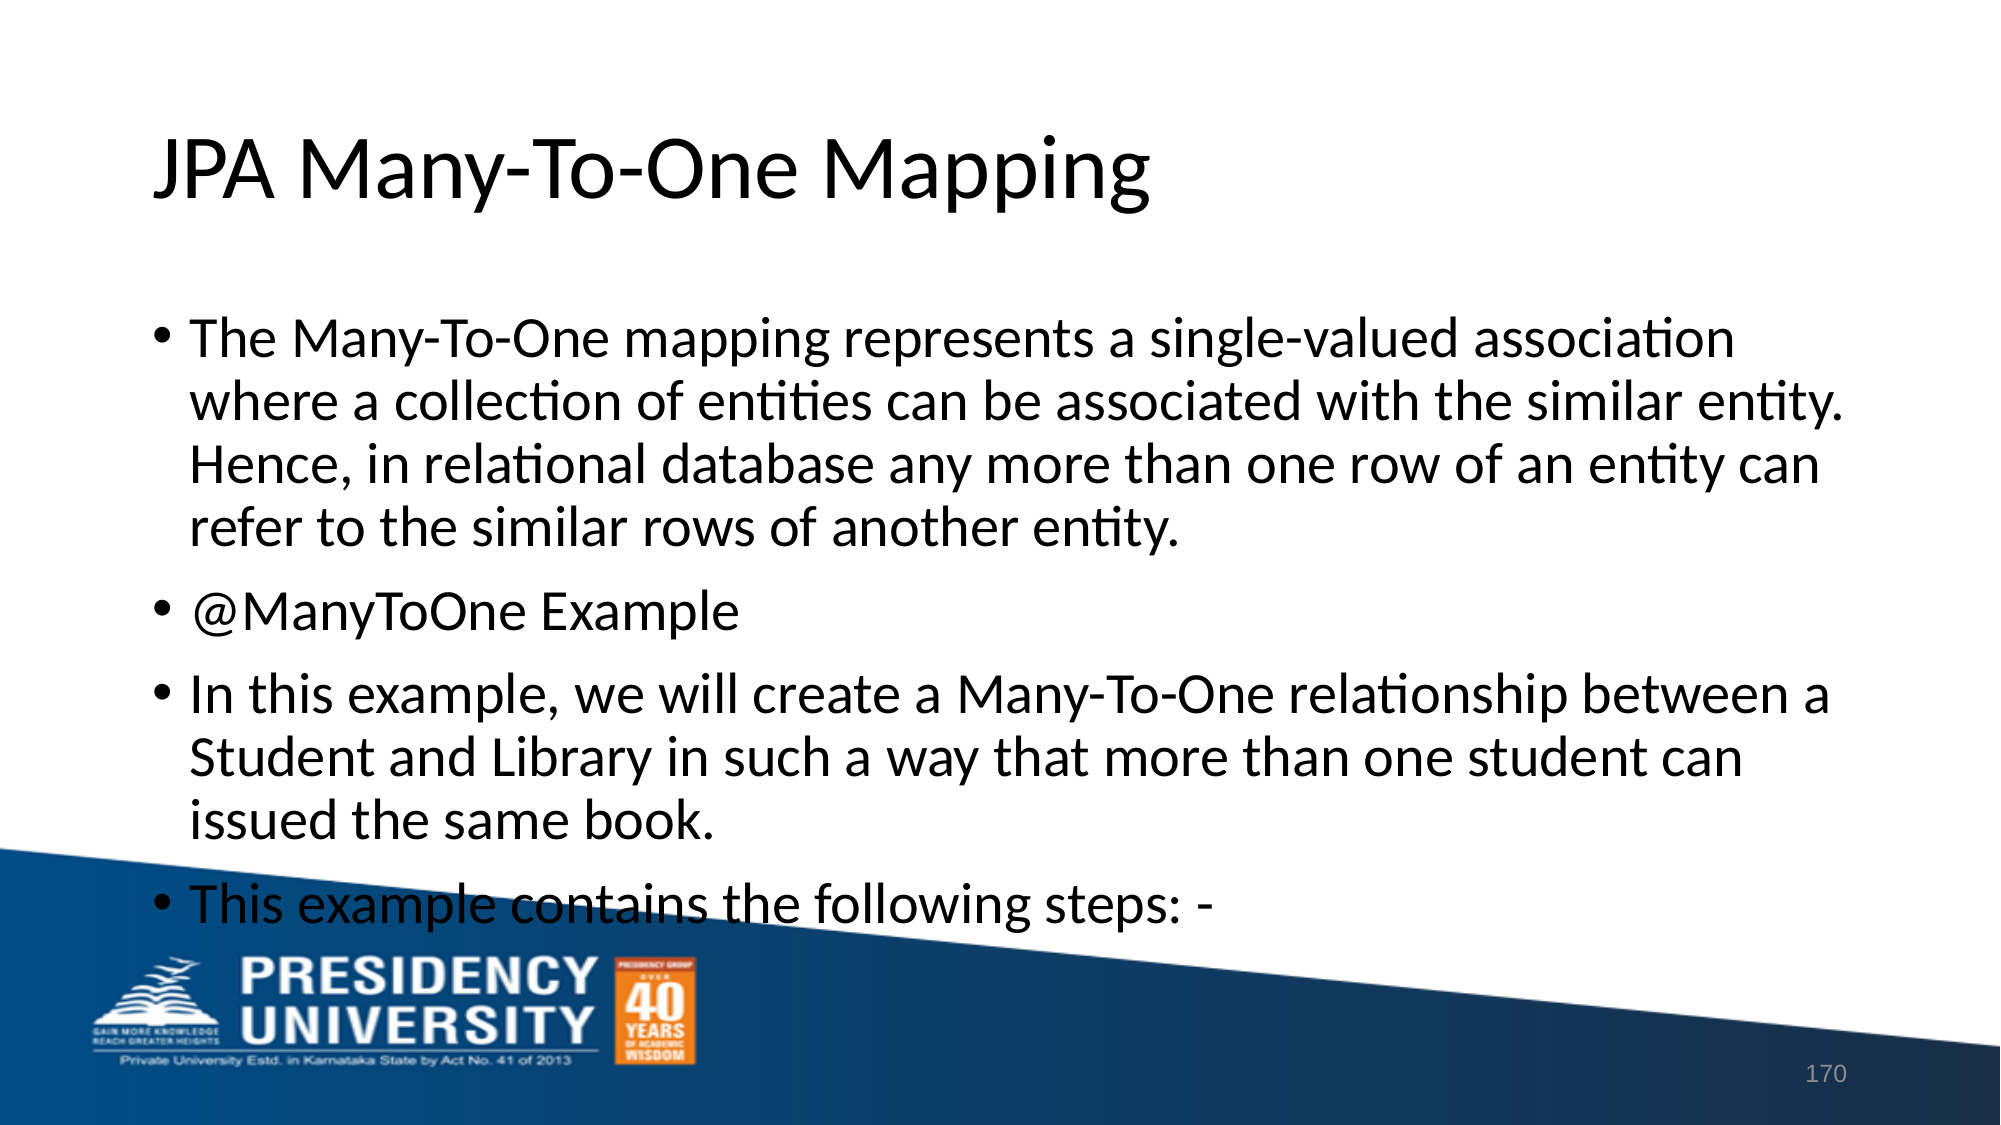

# JPA Many-To-One Mapping
The Many-To-One mapping represents a single-valued association where a collection of entities can be associated with the similar entity. Hence, in relational database any more than one row of an entity can refer to the similar rows of another entity.
@ManyToOne Example
In this example, we will create a Many-To-One relationship between a Student and Library in such a way that more than one student can issued the same book.
This example contains the following steps: -

170